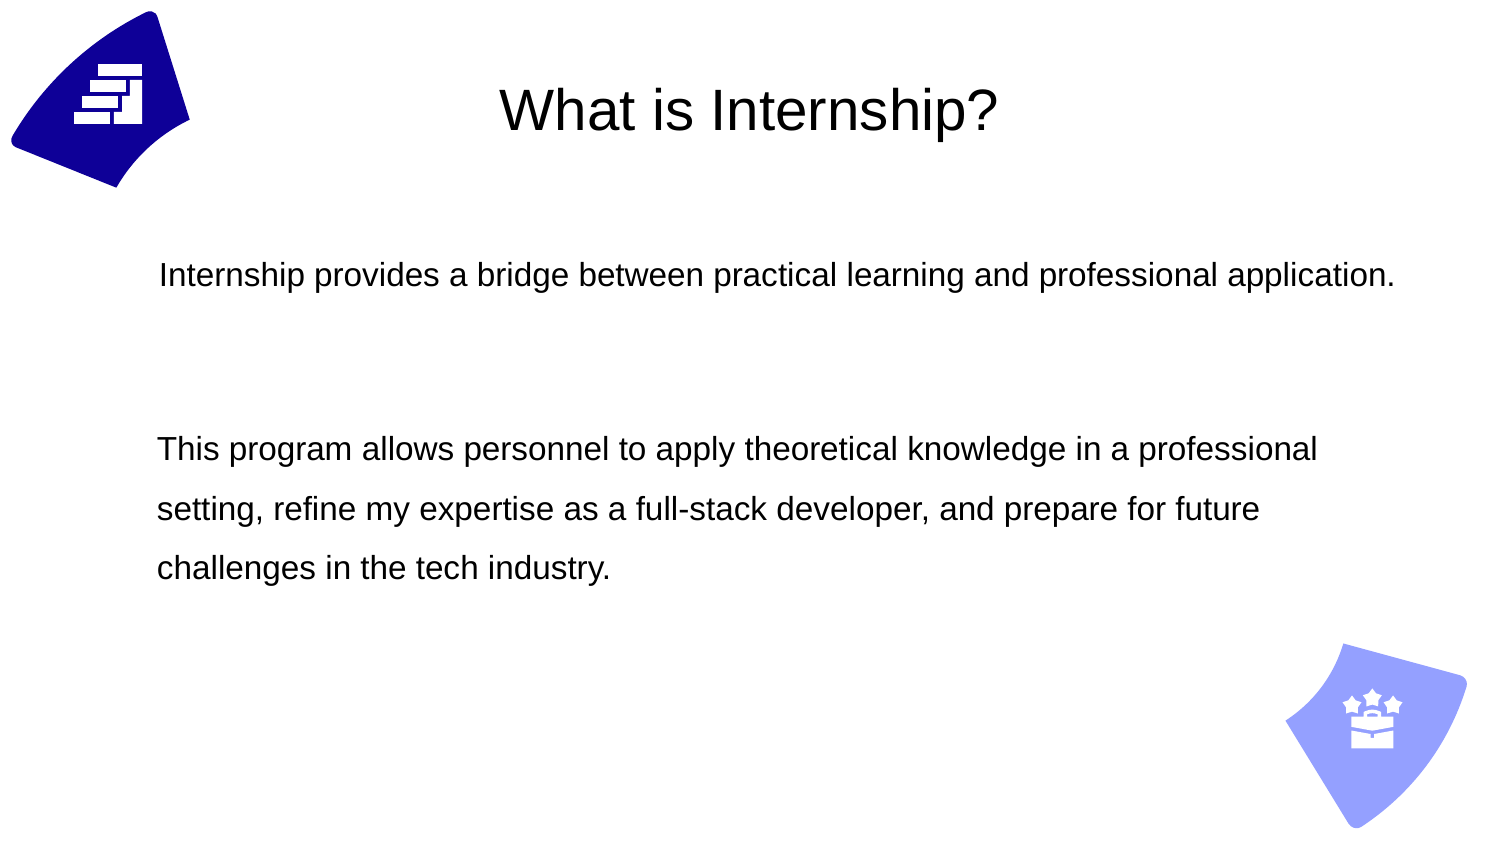

# What is Internship?
Internship provides a bridge between practical learning and professional application.
This program allows personnel to apply theoretical knowledge in a professional setting, refine my expertise as a full-stack developer, and prepare for future challenges in the tech industry.